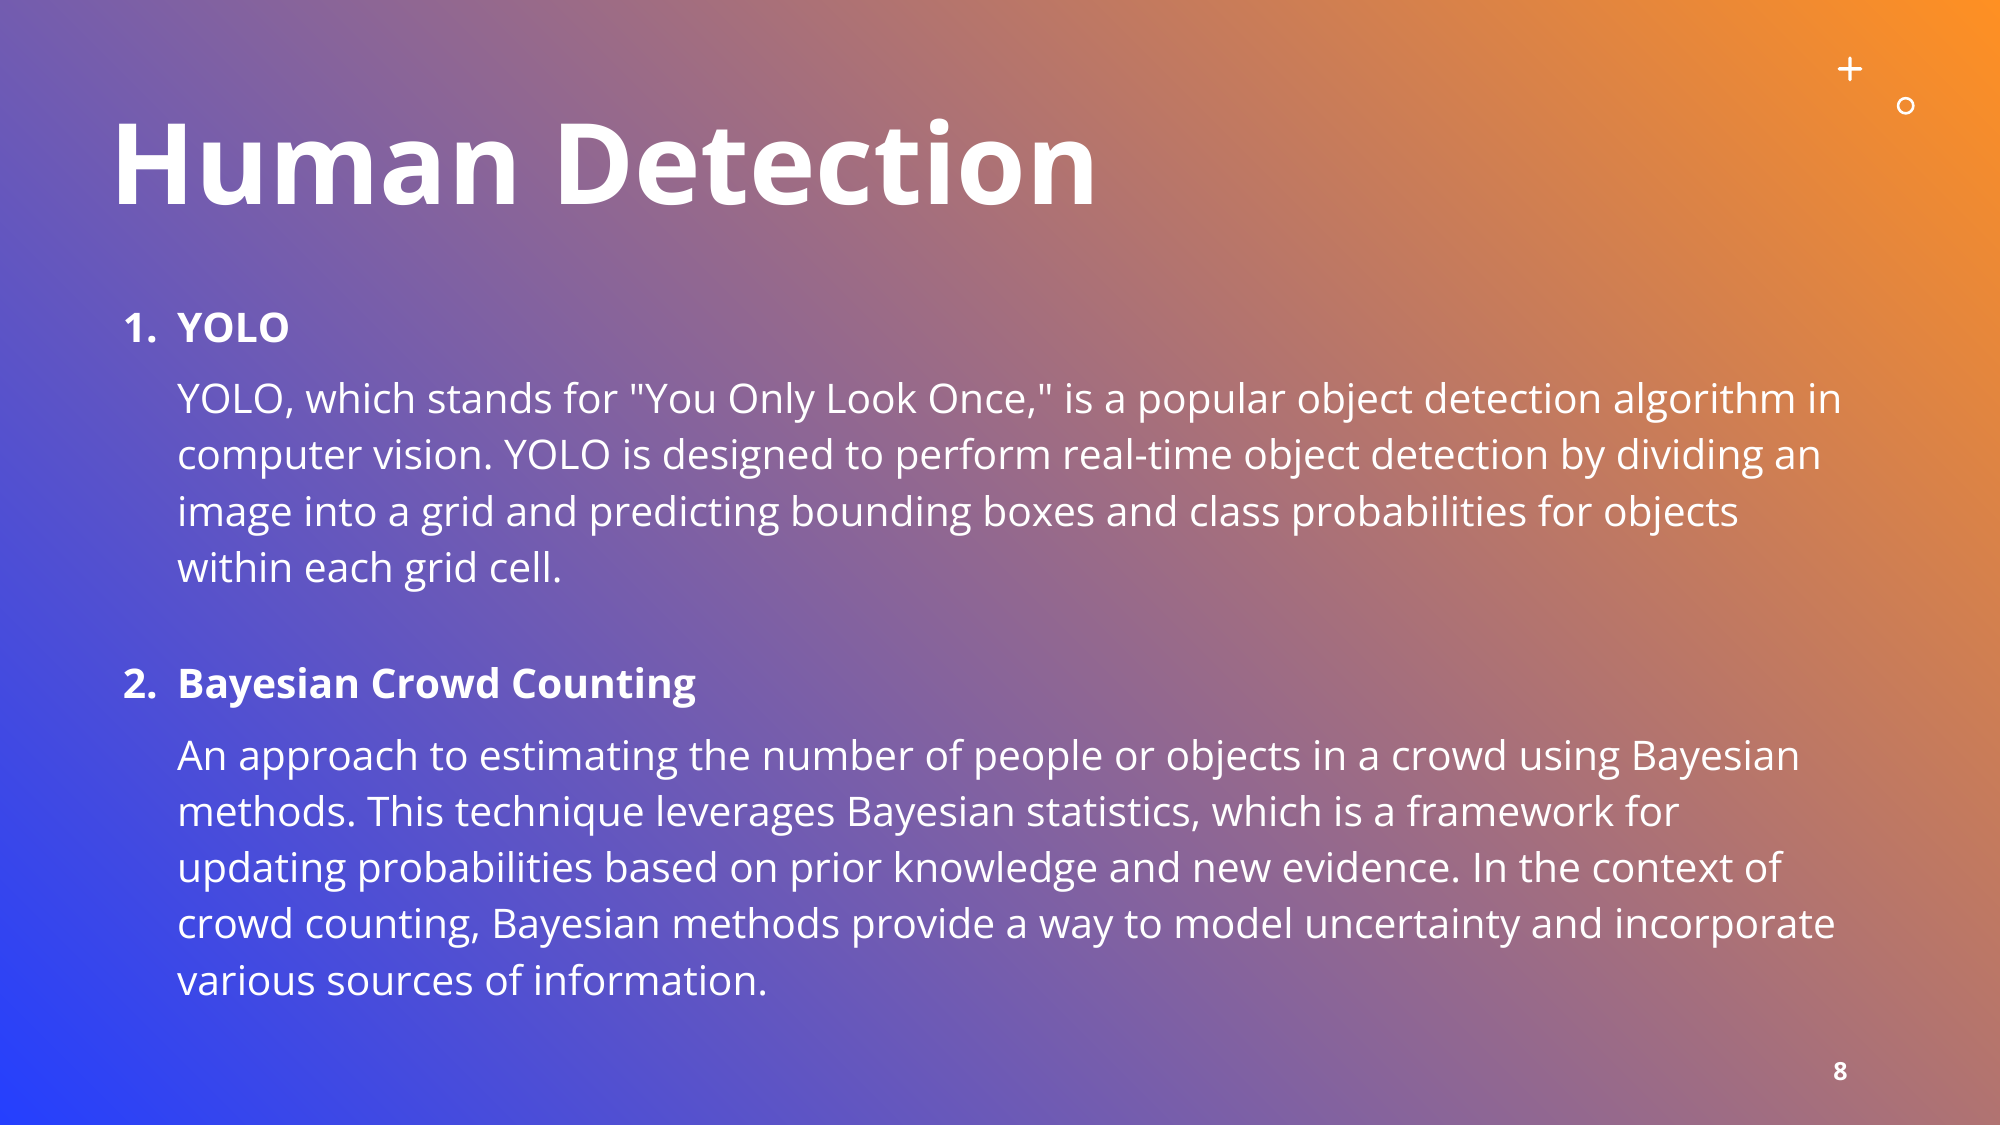

# Human Detection
YOLO
YOLO, which stands for "You Only Look Once," is a popular object detection algorithm in computer vision. YOLO is designed to perform real-time object detection by dividing an image into a grid and predicting bounding boxes and class probabilities for objects within each grid cell.

Bayesian Crowd Counting
An approach to estimating the number of people or objects in a crowd using Bayesian methods. This technique leverages Bayesian statistics, which is a framework for updating probabilities based on prior knowledge and new evidence. In the context of crowd counting, Bayesian methods provide a way to model uncertainty and incorporate various sources of information.
8